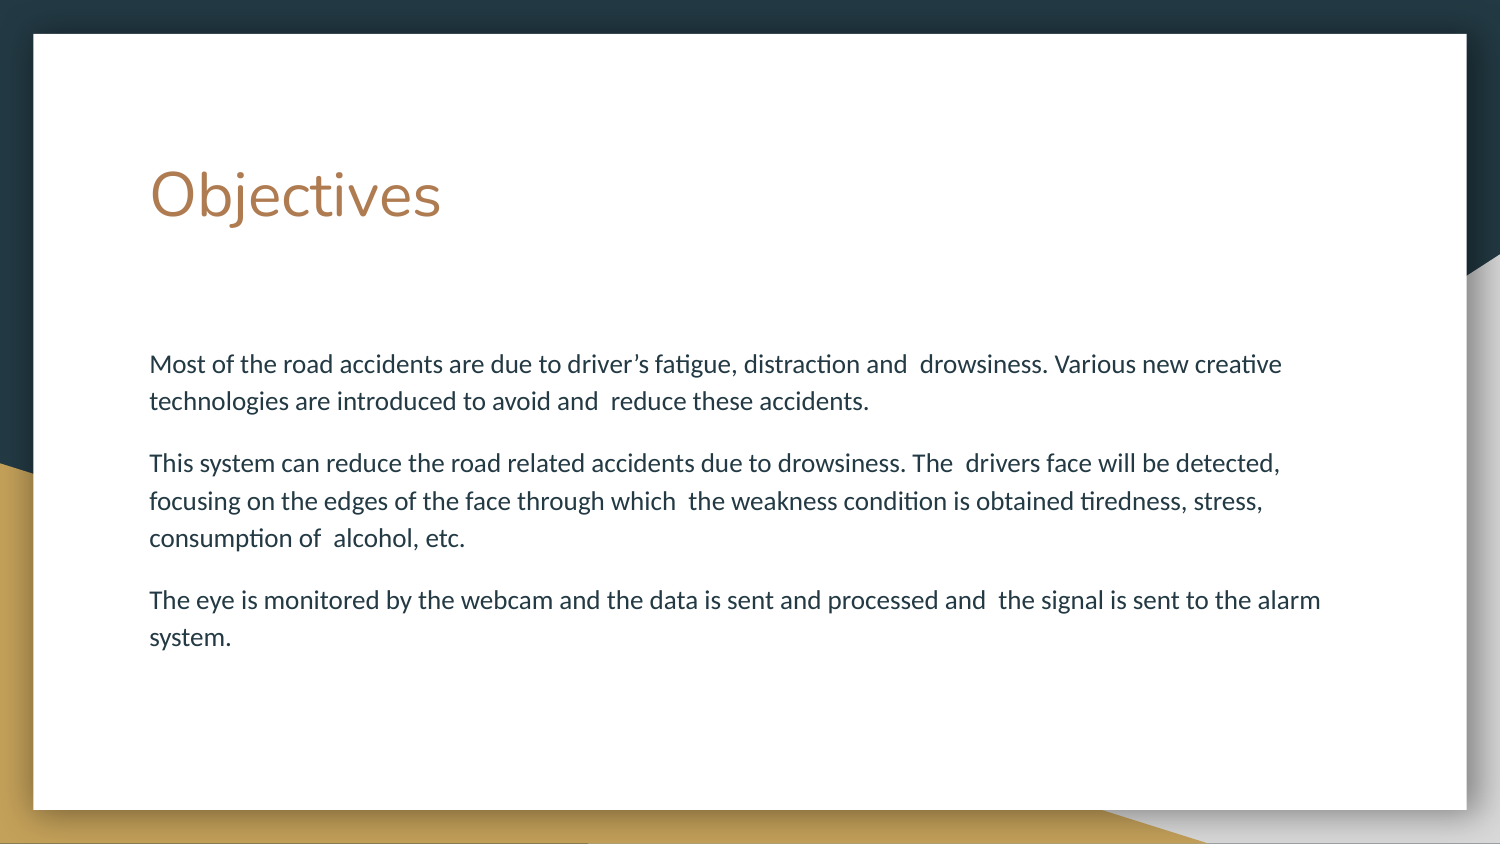

# Objectives

Most of the road accidents are due to driver’s fatigue, distraction and  drowsiness. Various new creative technologies are introduced to avoid and  reduce these accidents.
This system can reduce the road related accidents due to drowsiness. The  drivers face will be detected, focusing on the edges of the face through which  the weakness condition is obtained tiredness, stress, consumption of  alcohol, etc.
The eye is monitored by the webcam and the data is sent and processed and  the signal is sent to the alarm system.